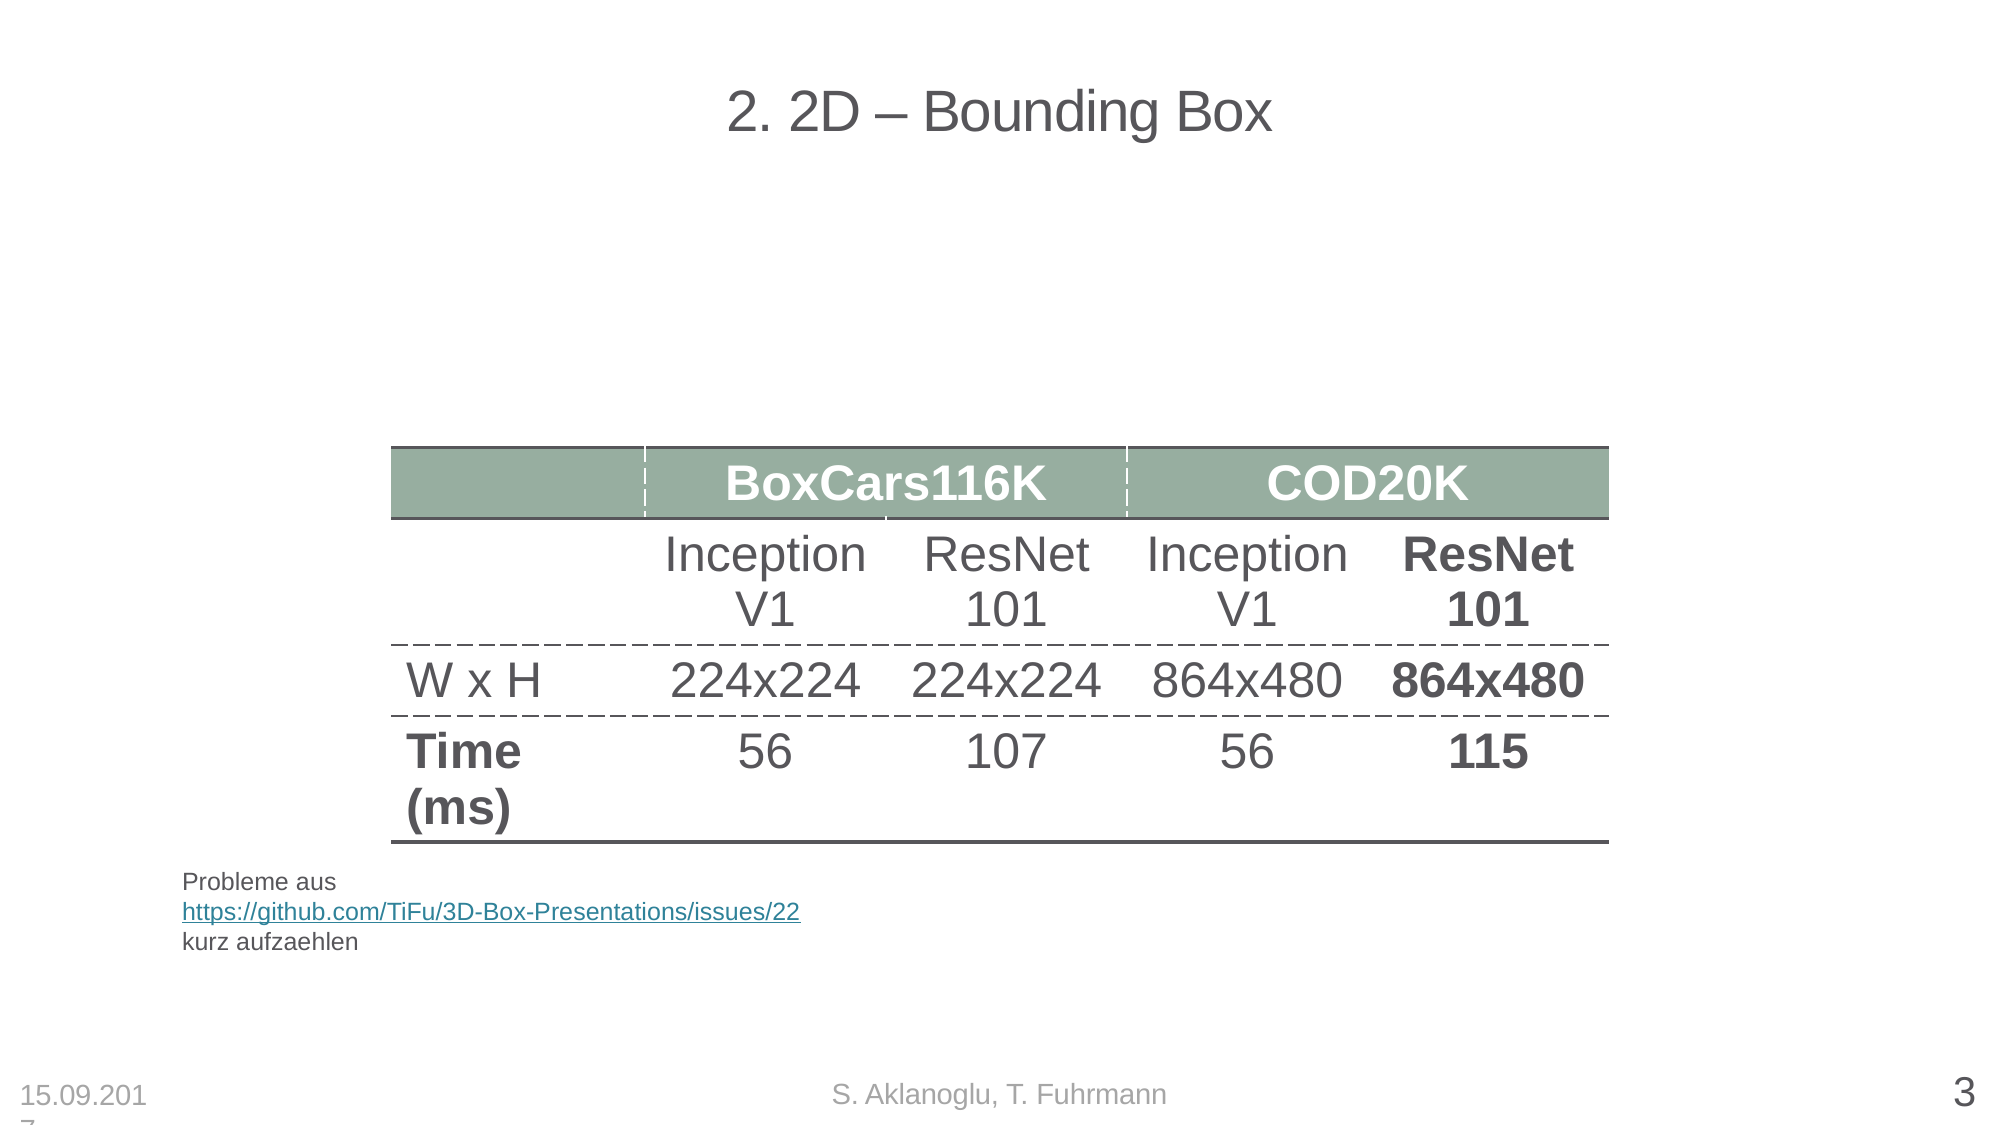

# 2. 2D – Bounding Box
|  | BoxCars116K |  | COD20K |  |
| --- | --- | --- | --- | --- |
|  | Inception V1 | ResNet 101 | Inception V1 | ResNet 101 |
| W x H | 224x224 | 224x224 | 864x480 | 864x480 |
| Time (ms) | 56 | 107 | 56 | 115 |
Probleme aus https://github.com/TiFu/3D-Box-Presentations/issues/22 kurz aufzaehlen
3
S. Aklanoglu, T. Fuhrmann
15.09.2017